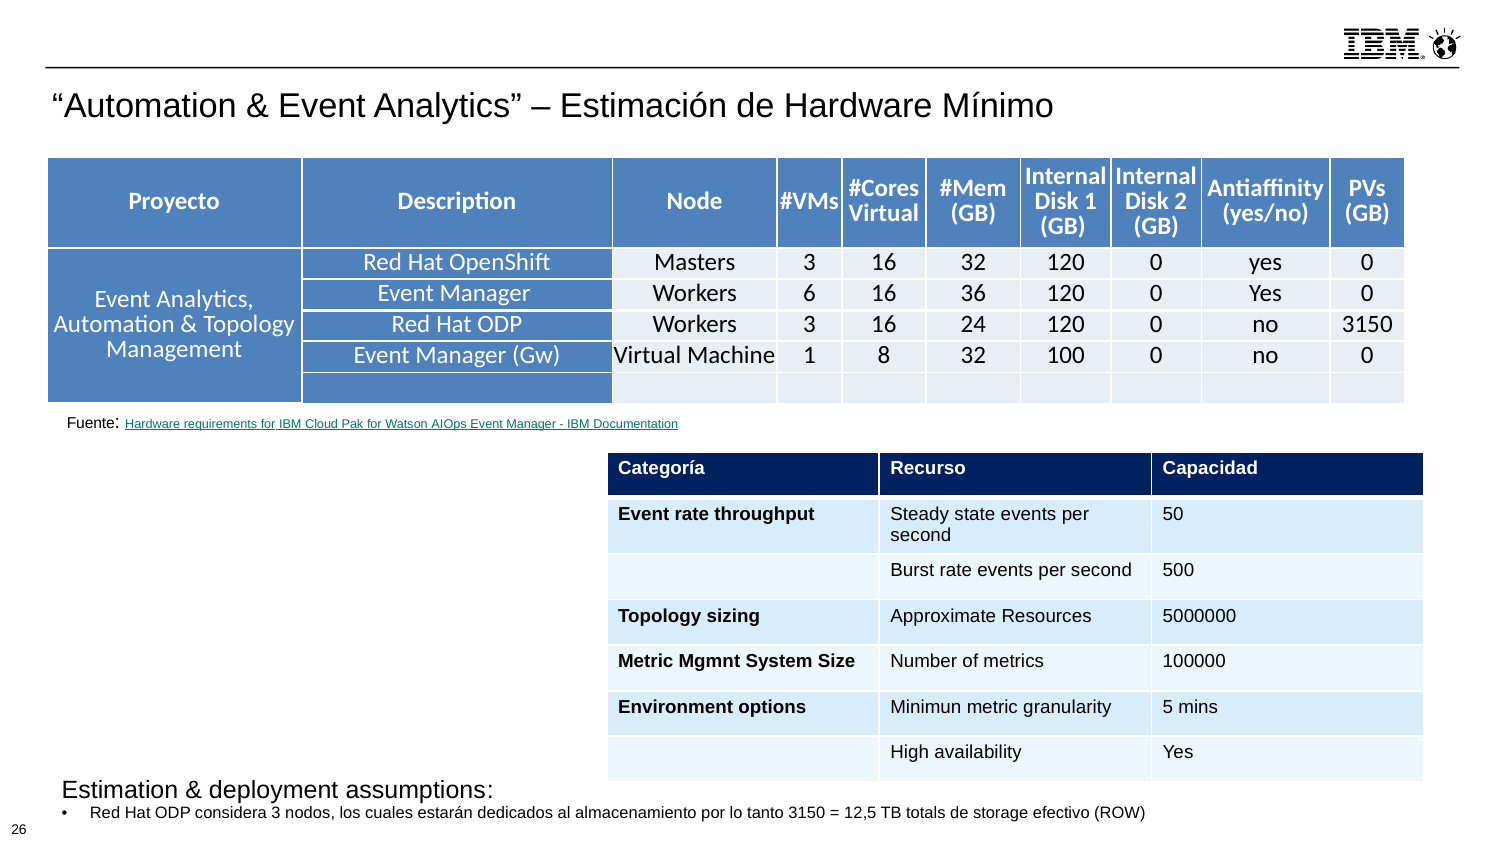

“Automation & Event Analytics” – Estimación de Hardware Mínimo

| Proyecto | Description | Node | #VMs | #Cores Virtual | #Mem (GB) | Internal Disk 1 (GB) | Internal Disk 2 (GB) | Antiaffinity (yes/no) | PVs (GB) |
| --- | --- | --- | --- | --- | --- | --- | --- | --- | --- |
| Event Analytics, Automation & Topology Management | Red Hat OpenShift | Masters | 3 | 16 | 32 | 120 | 0 | yes | 0 |
|  | Event Manager | Workers | 6 | 16 | 36 | 120 | 0 | Yes | 0 |
|  | Red Hat ODP | Workers | 3 | 16 | 24 | 120 | 0 | no | 3150 |
| Event Management | Event Manager (Gw) | Virtual Machine | 1 | 8 | 32 | 100 | 0 | no | 0 |
| Event Management |  |  |  |  |  |  |  |  |  |
Fuente: Hardware requirements for IBM Cloud Pak for Watson AIOps Event Manager - IBM Documentation
| Categoría | Recurso | Capacidad |
| --- | --- | --- |
| Event rate throughput | Steady state events per second | 50 |
|  | Burst rate events per second | 500 |
| Topology sizing | Approximate Resources | 5000000 |
| Metric Mgmnt System Size | Number of metrics | 100000 |
| Environment options | Minimun metric granularity | 5 mins |
|  | High availability | Yes |
Estimation & deployment assumptions:
Red Hat ODP considera 3 nodos, los cuales estarán dedicados al almacenamiento por lo tanto 3150 = 12,5 TB totals de storage efectivo (ROW)